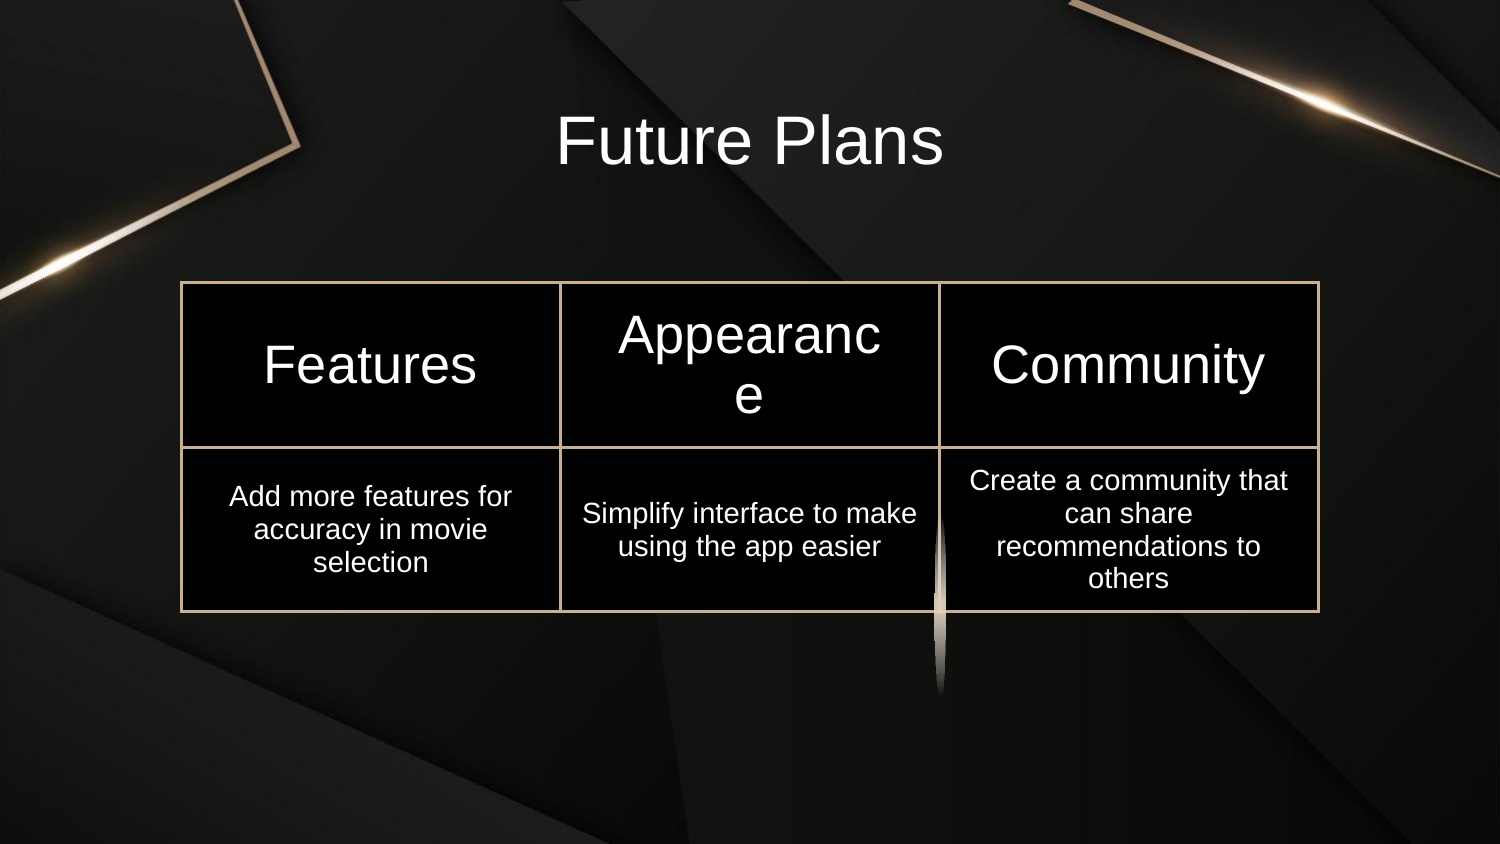

# Future Plans
| Features | Appearance | Community |
| --- | --- | --- |
| Add more features for accuracy in movie selection | Simplify interface to make using the app easier | Create a community that can share recommendations to others |